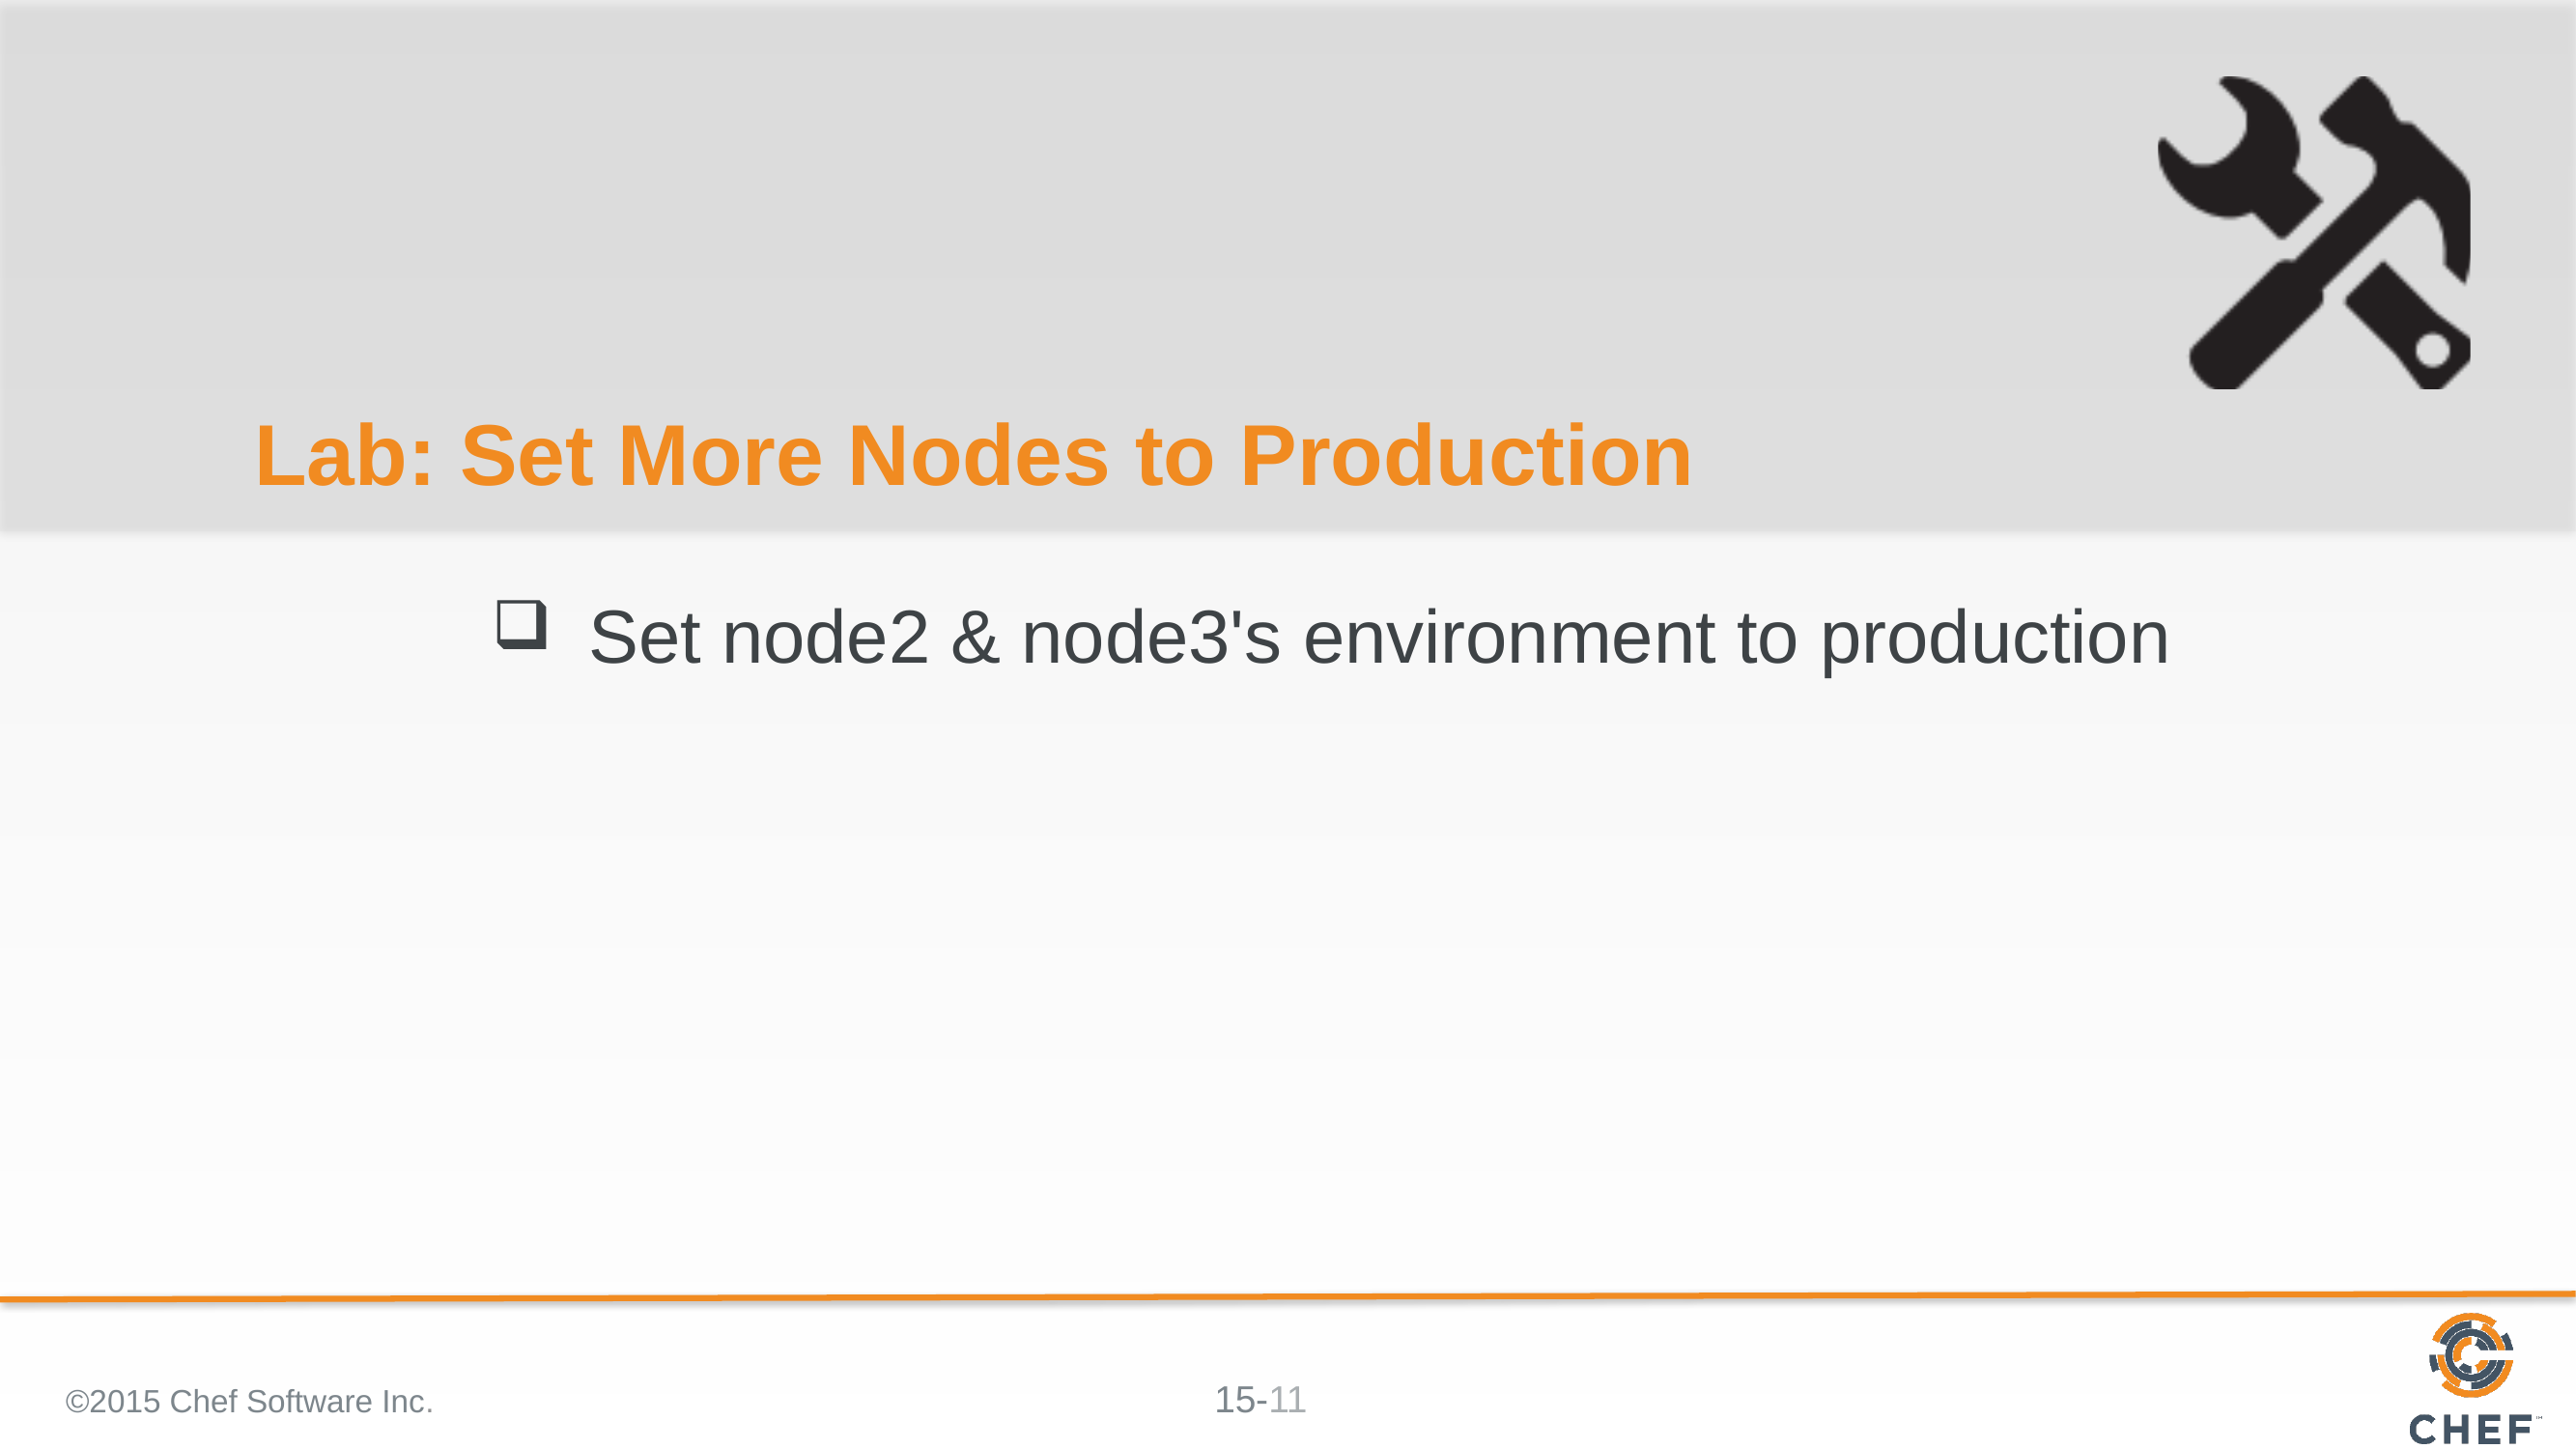

# Lab: Set More Nodes to Production
Set node2 & node3's environment to production
©2015 Chef Software Inc.
11